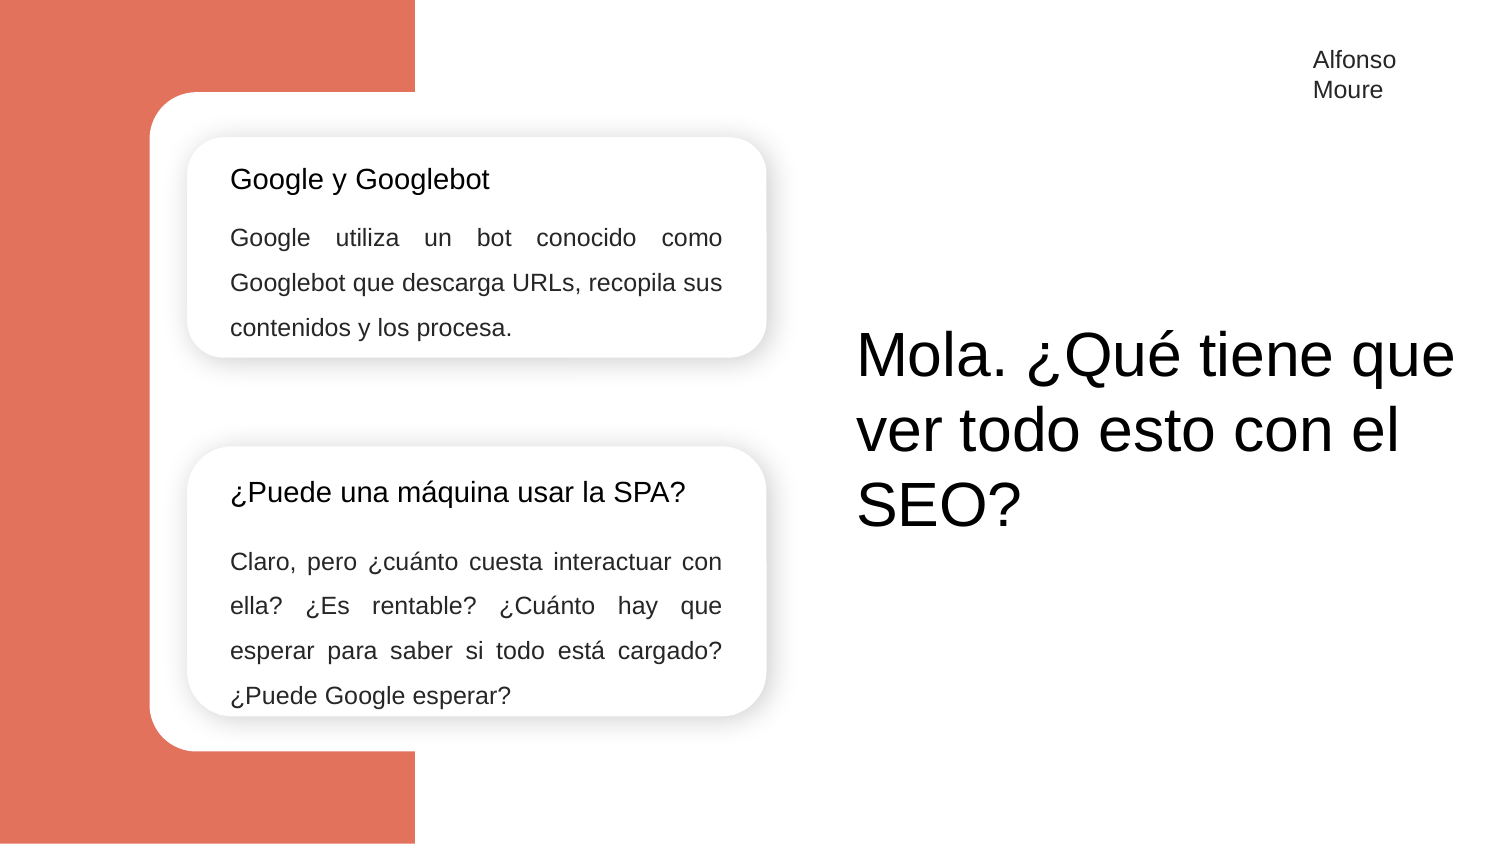

Alfonso Moure
Mola. ¿Qué tiene que ver todo esto con el SEO?

Google y Googlebot
Google utiliza un bot conocido como Googlebot que descarga URLs, recopila sus contenidos y los procesa.

¿Puede una máquina usar la SPA?
Claro, pero ¿cuánto cuesta interactuar con ella? ¿Es rentable? ¿Cuánto hay que esperar para saber si todo está cargado? ¿Puede Google esperar?